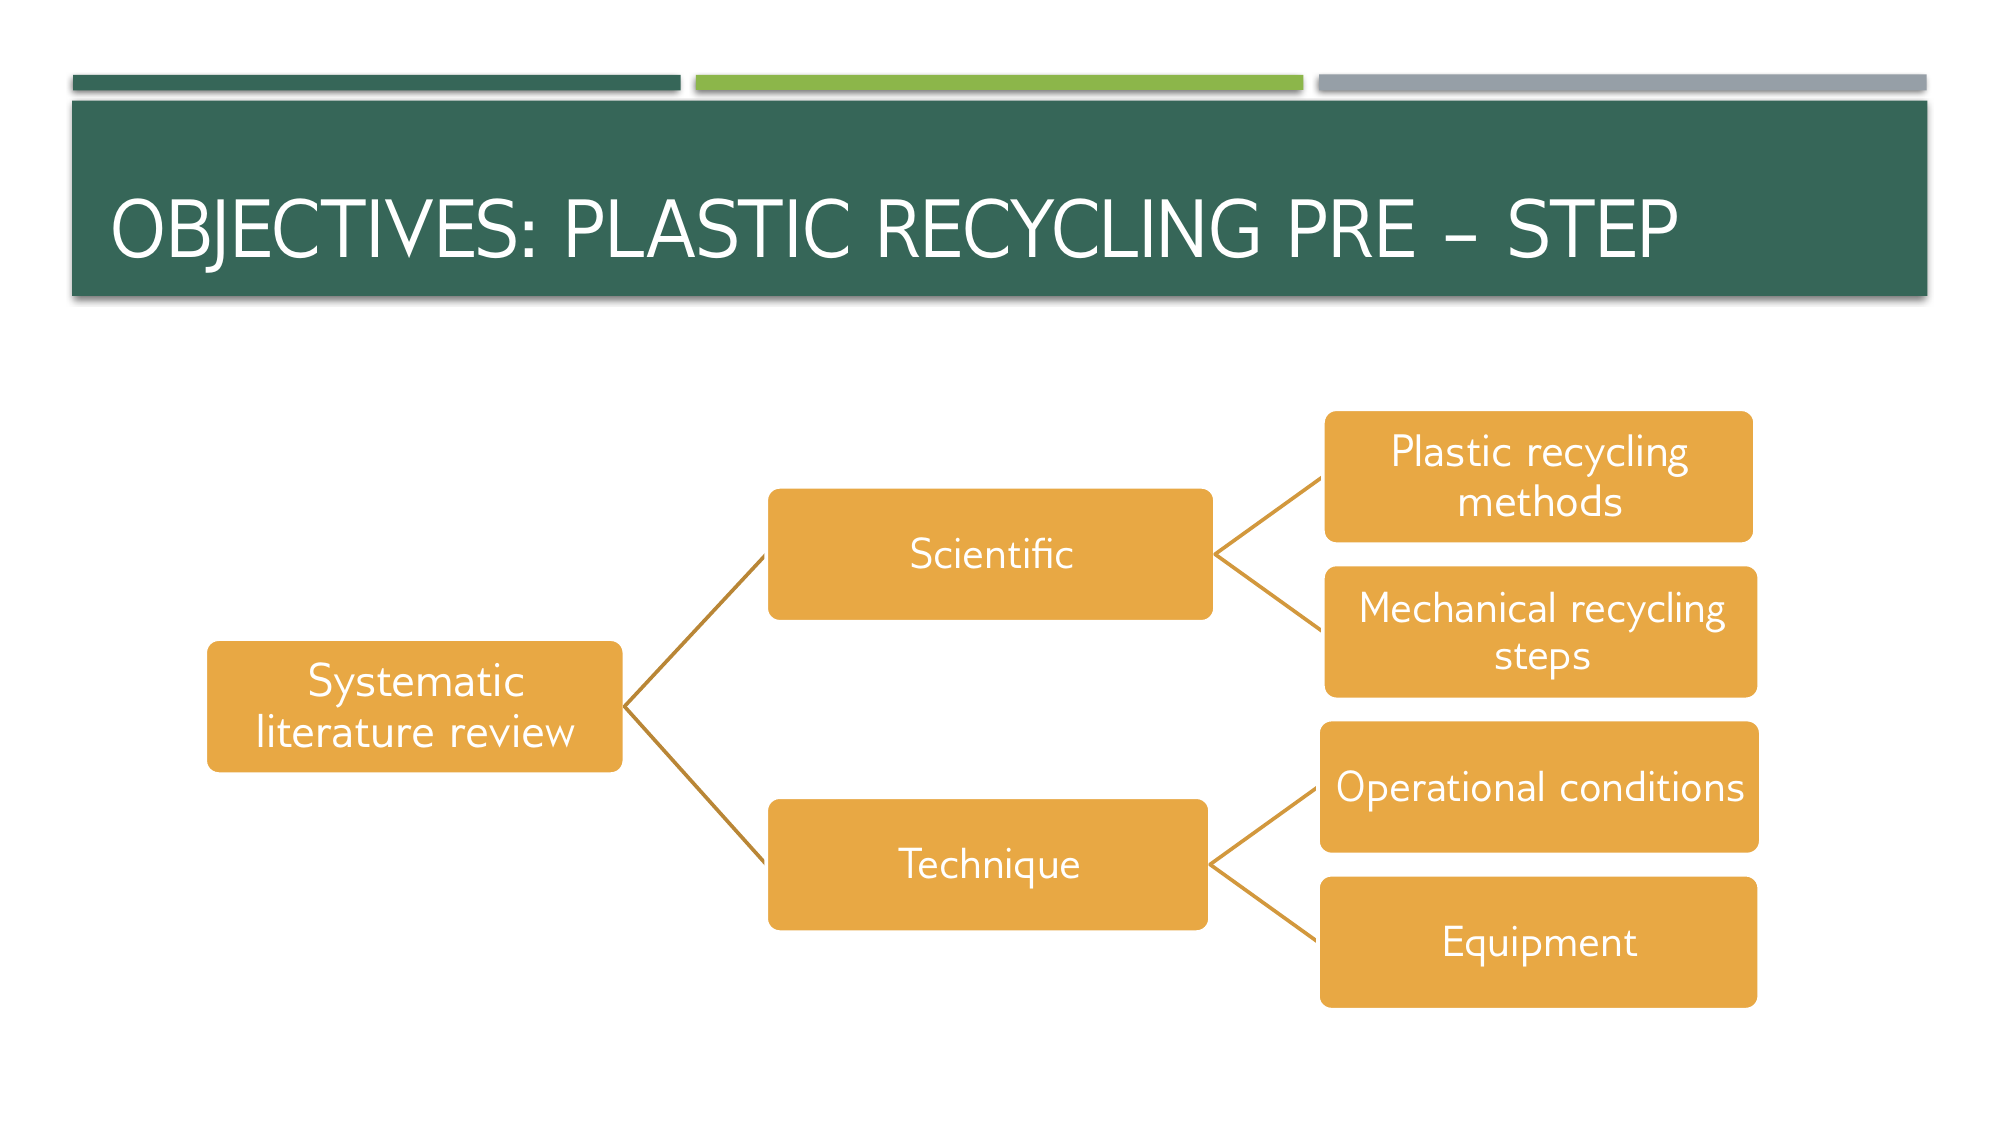

# Objectives: Plastic recycling pre – step
Systematic literature review

Scientific

Plastic recycling methods

Mechanical recycling steps

Technique

Operational conditions

Equipment